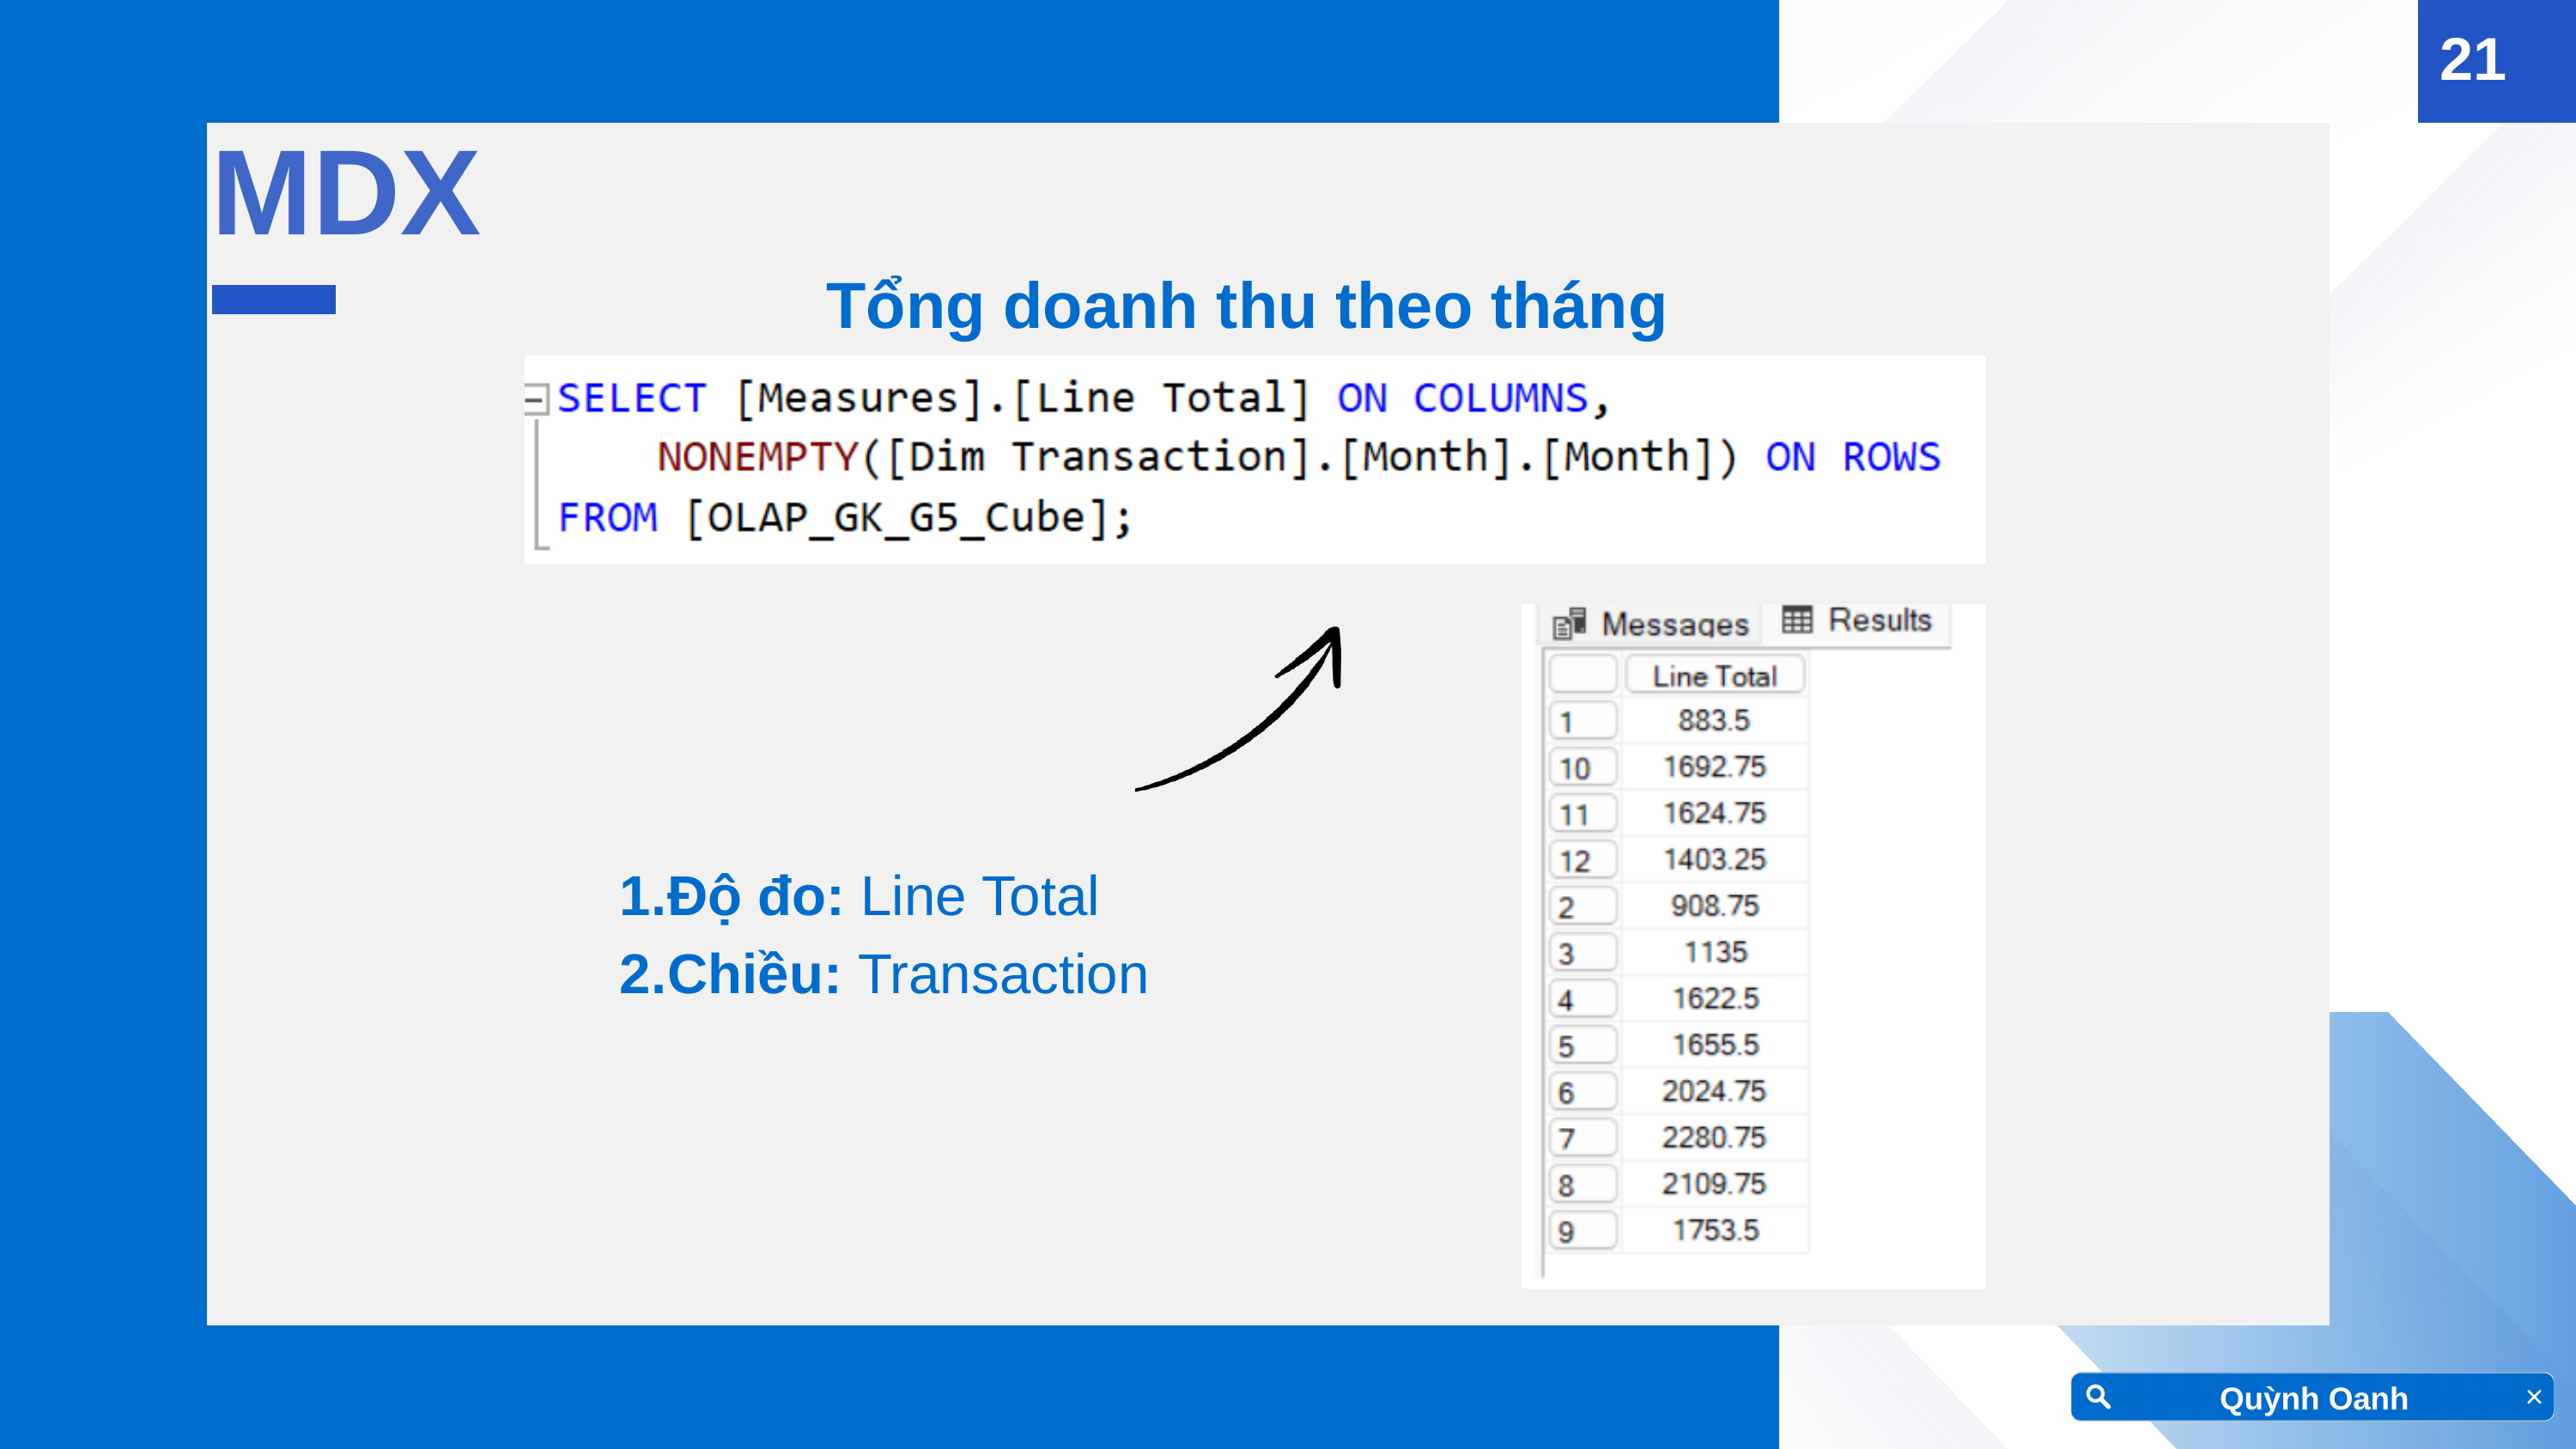

21

MDX
Tổng doanh thu theo tháng

Độ đo: Line Total
Chiều: Transaction

Quỳnh Oanh